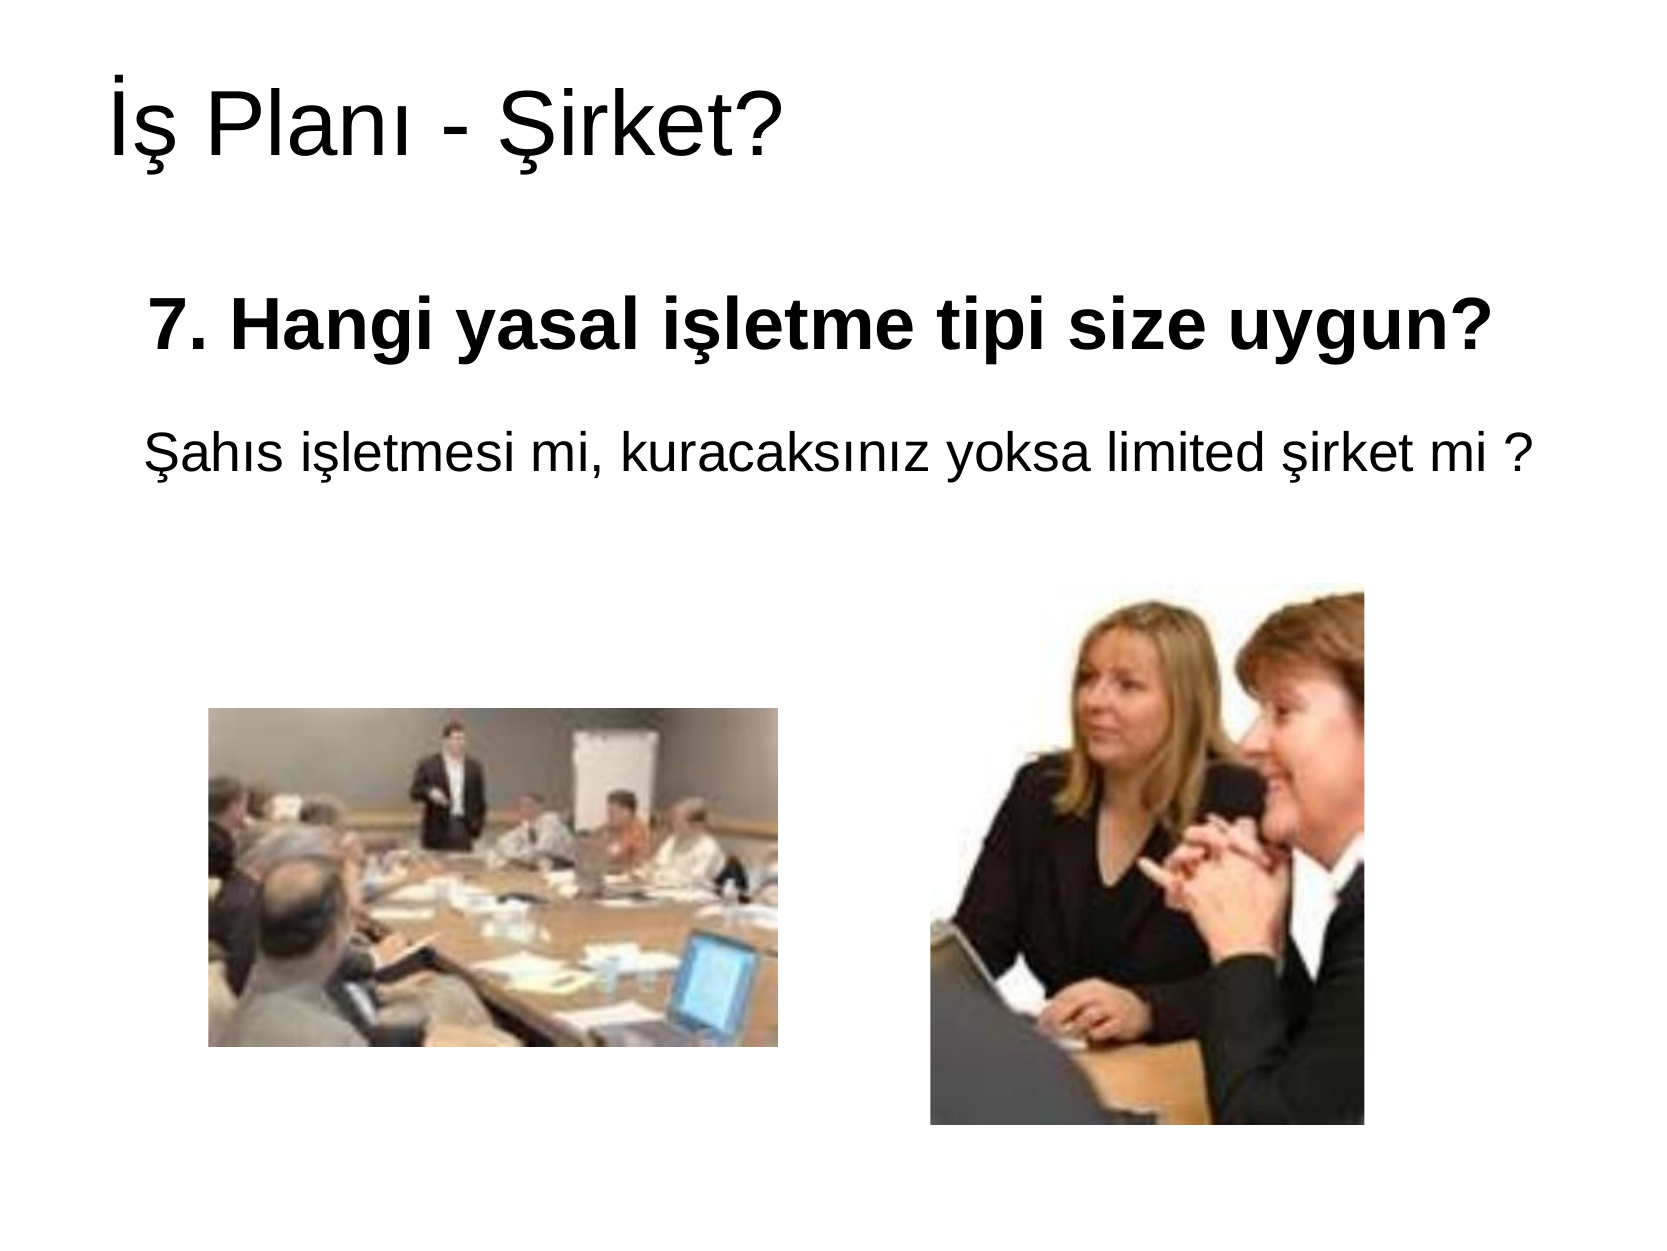

# İş Planı - Şirket?

7. Hangi yasal işletme tipi size uygun?
Şahıs işletmesi mi, kuracaksınız yoksa limited şirket mi ?